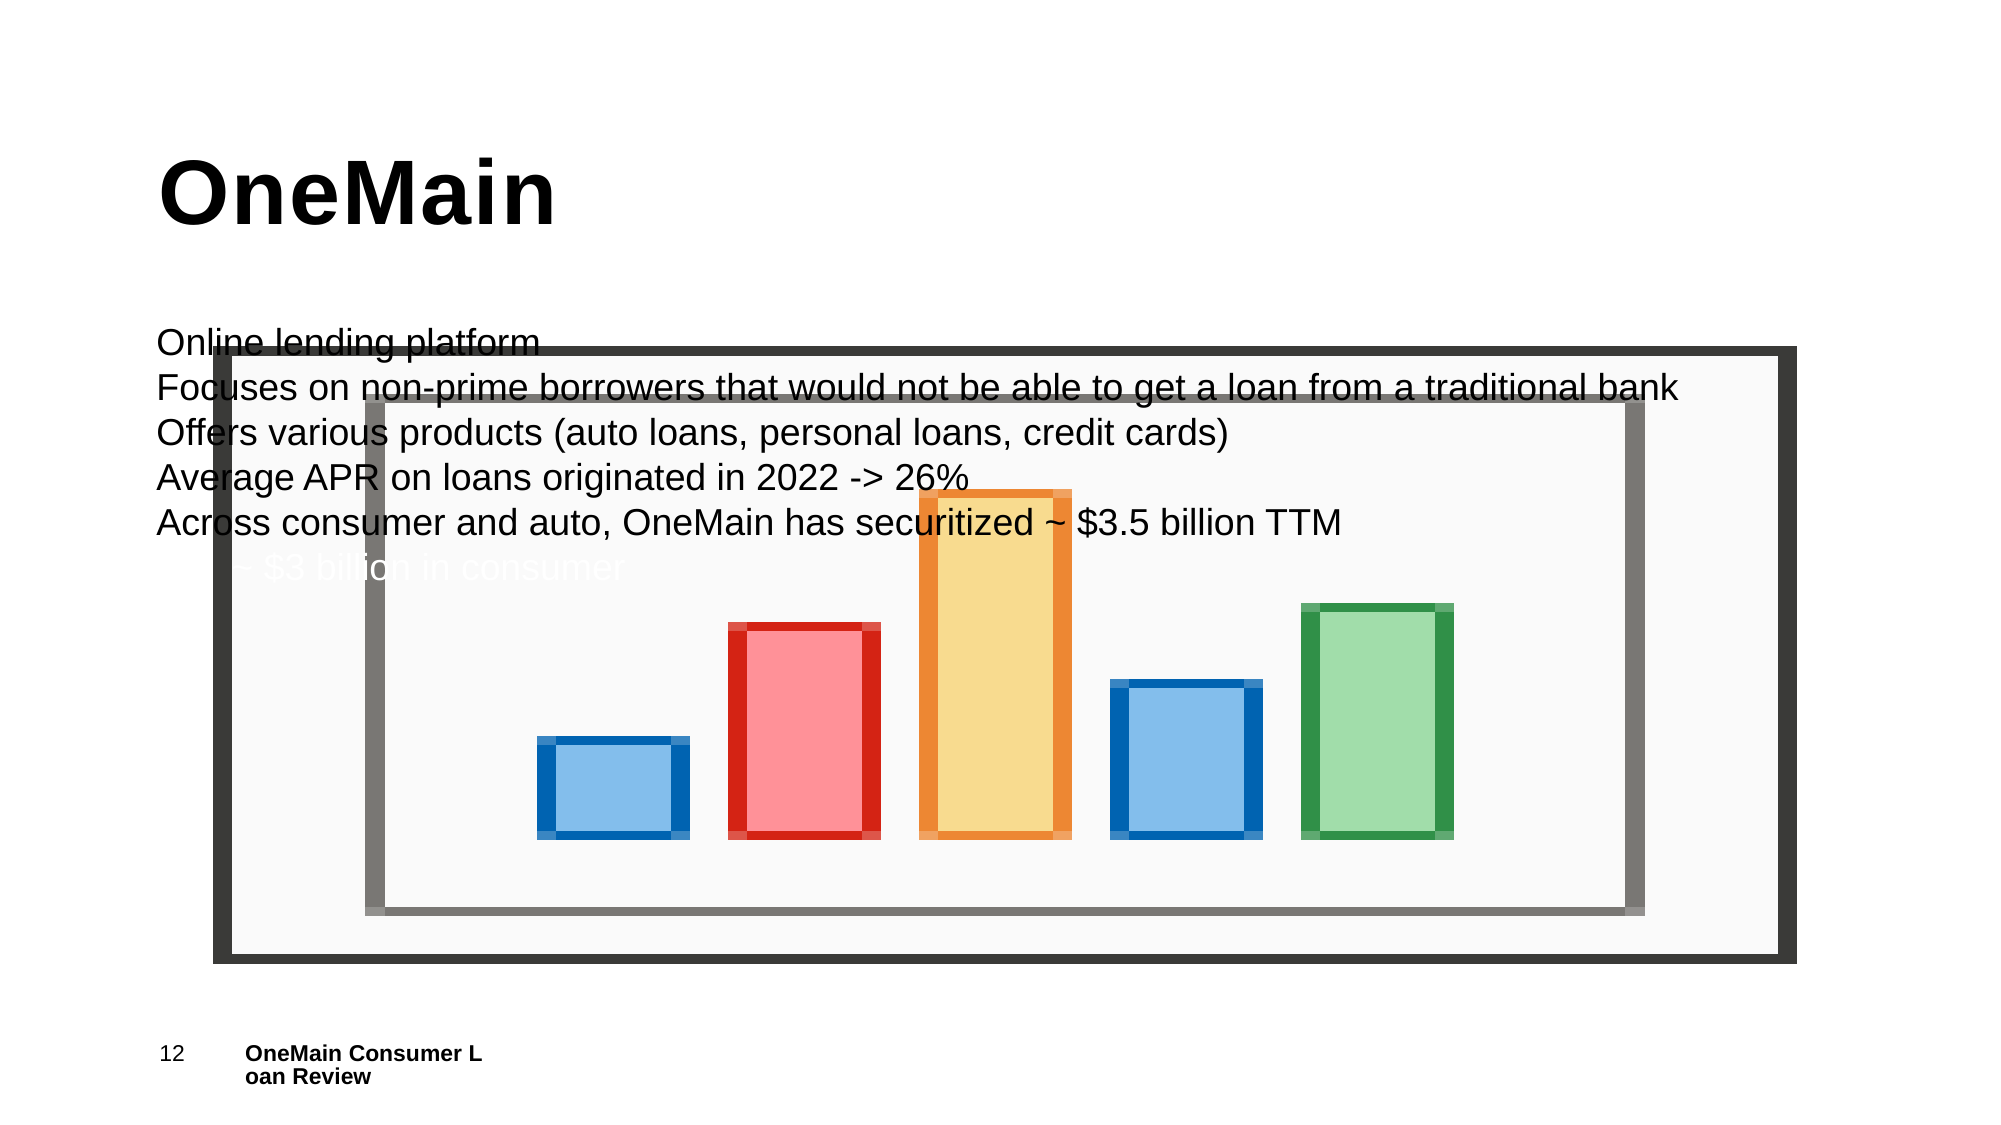

# OneMain
Online lending platform
Focuses on non-prime borrowers that would not be able to get a loan from a traditional bank
Offers various products (auto loans, personal loans, credit cards)
Average APR on loans originated in 2022 -> 26%
Across consumer and auto, OneMain has securitized ~ $3.5 billion TTM
~ $3 billion in consumer
12
OneMain Consumer Loan Review